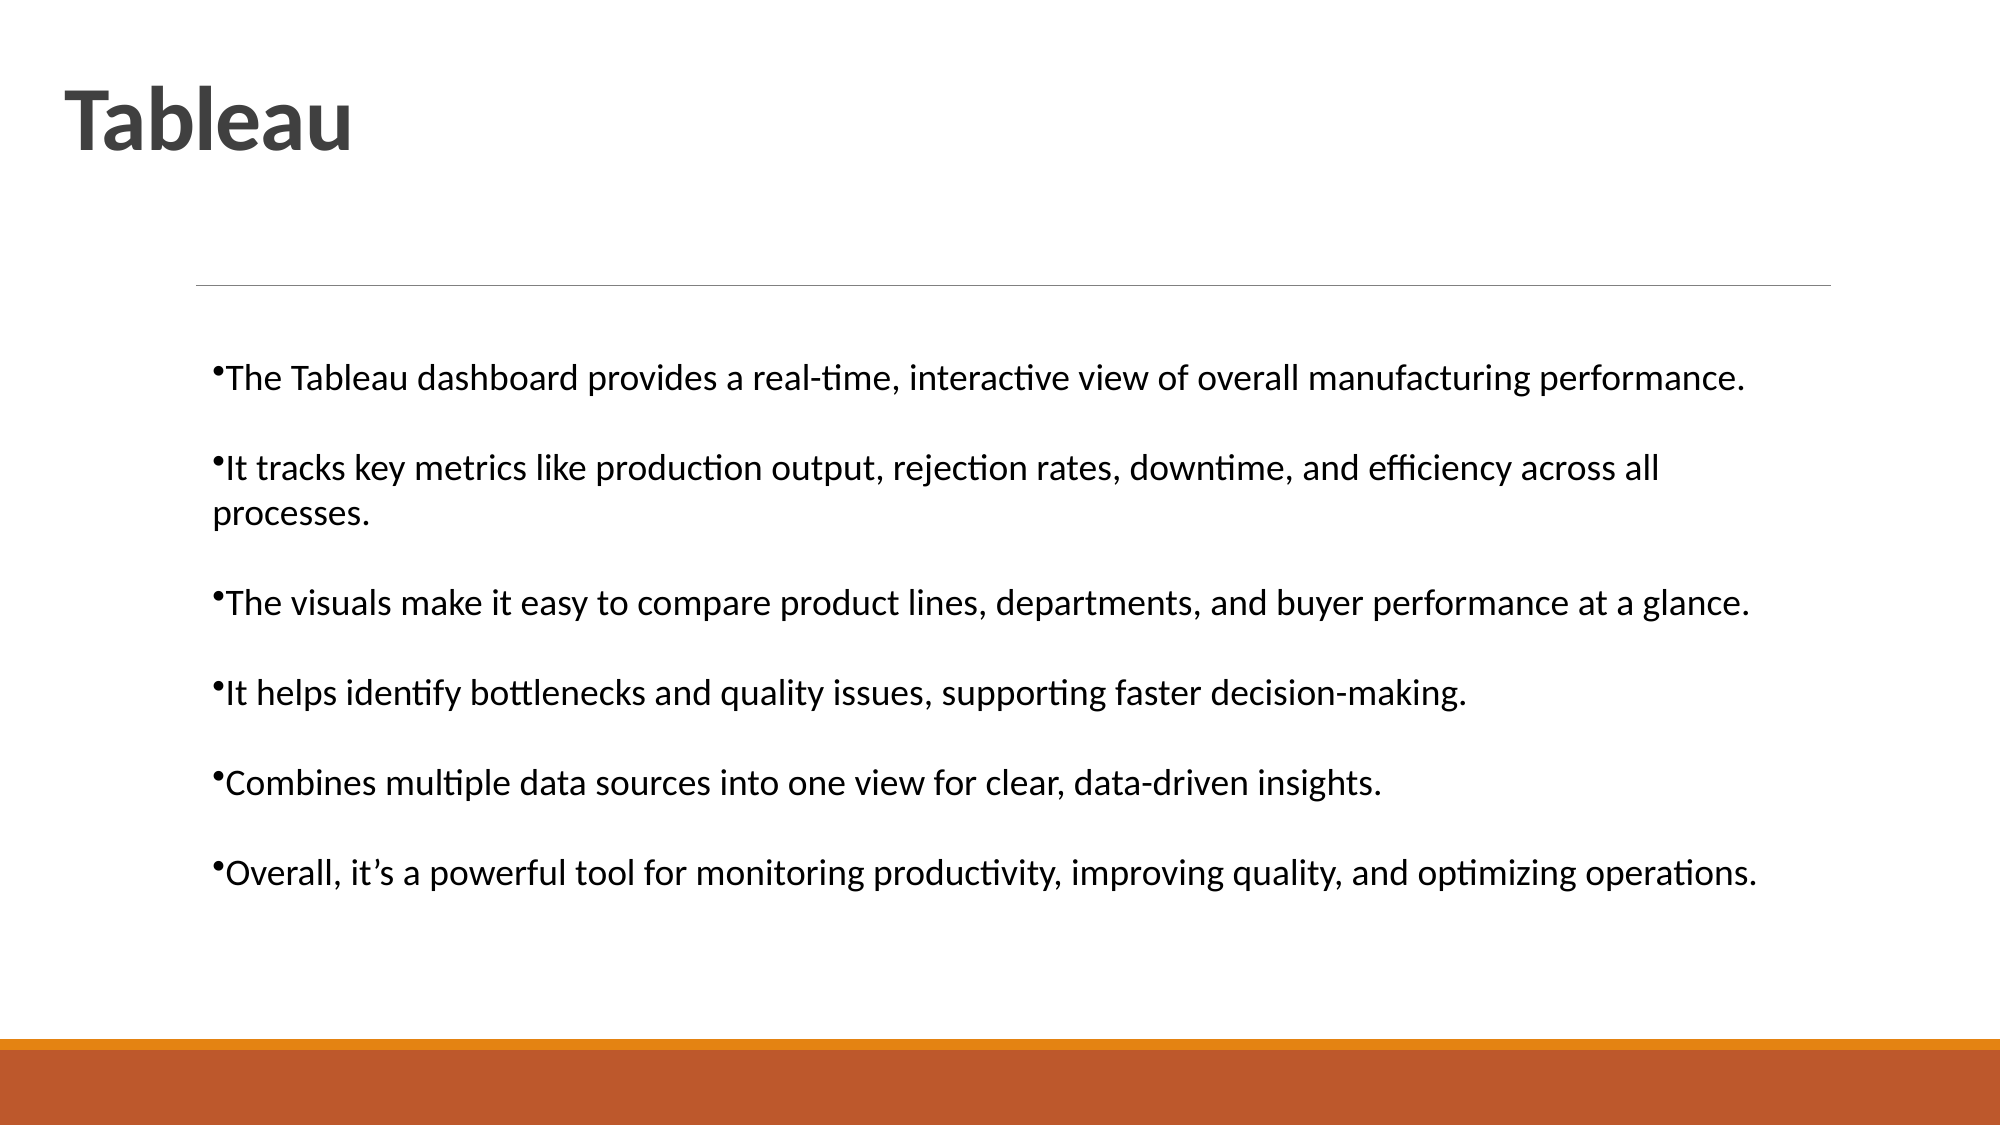

# Tableau
The Tableau dashboard provides a real-time, interactive view of overall manufacturing performance.

It tracks key metrics like production output, rejection rates, downtime, and efficiency across all processes.

The visuals make it easy to compare product lines, departments, and buyer performance at a glance.

It helps identify bottlenecks and quality issues, supporting faster decision-making.

Combines multiple data sources into one view for clear, data-driven insights.

Overall, it’s a powerful tool for monitoring productivity, improving quality, and optimizing operations.